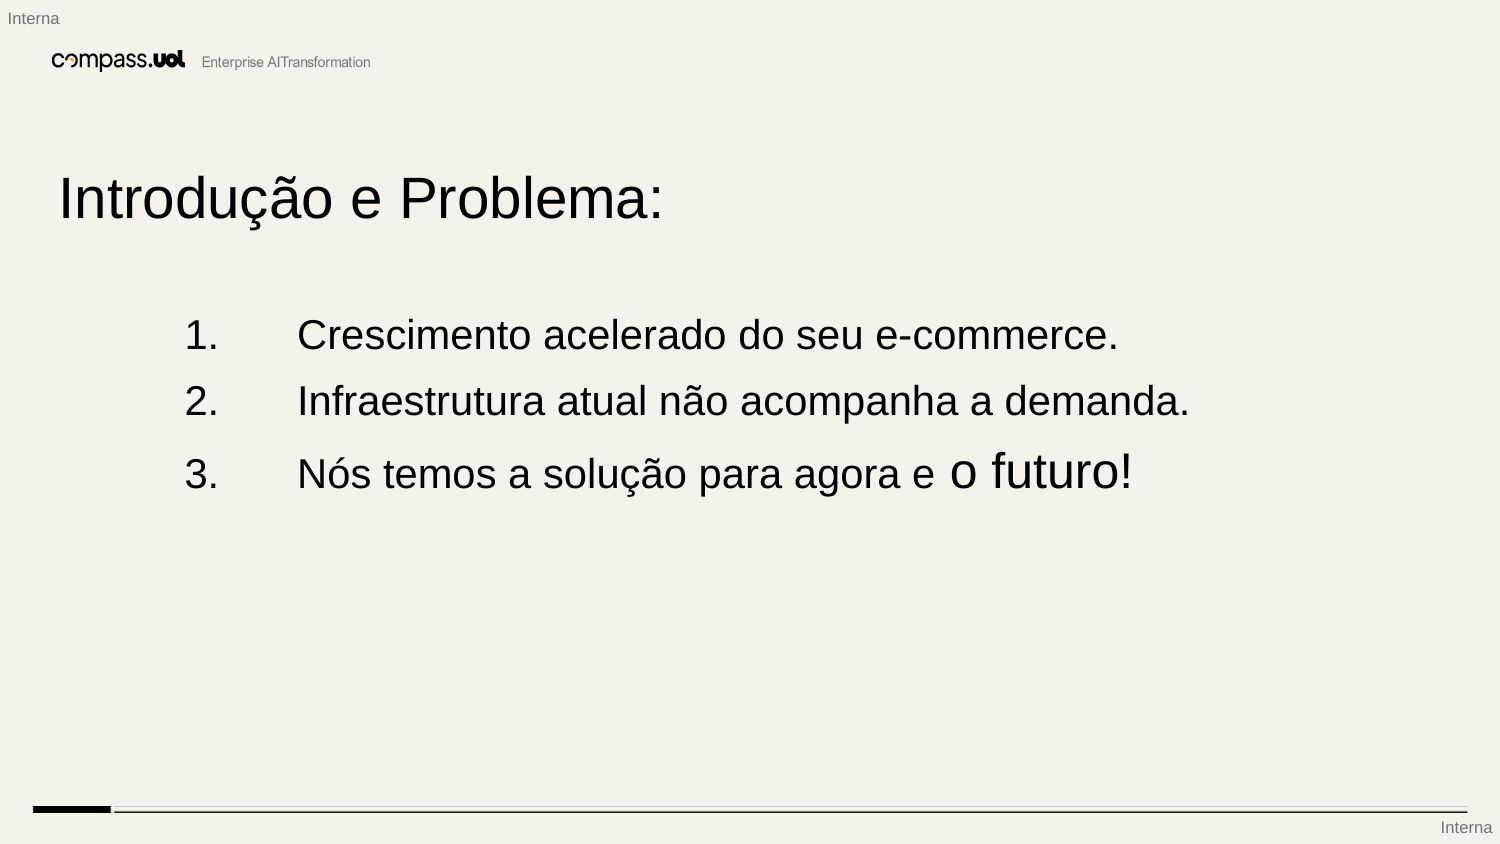

Introdução e Problema:
Crescimento acelerado do seu e-commerce.
Infraestrutura atual não acompanha a demanda.
Nós temos a solução para agora e o futuro!